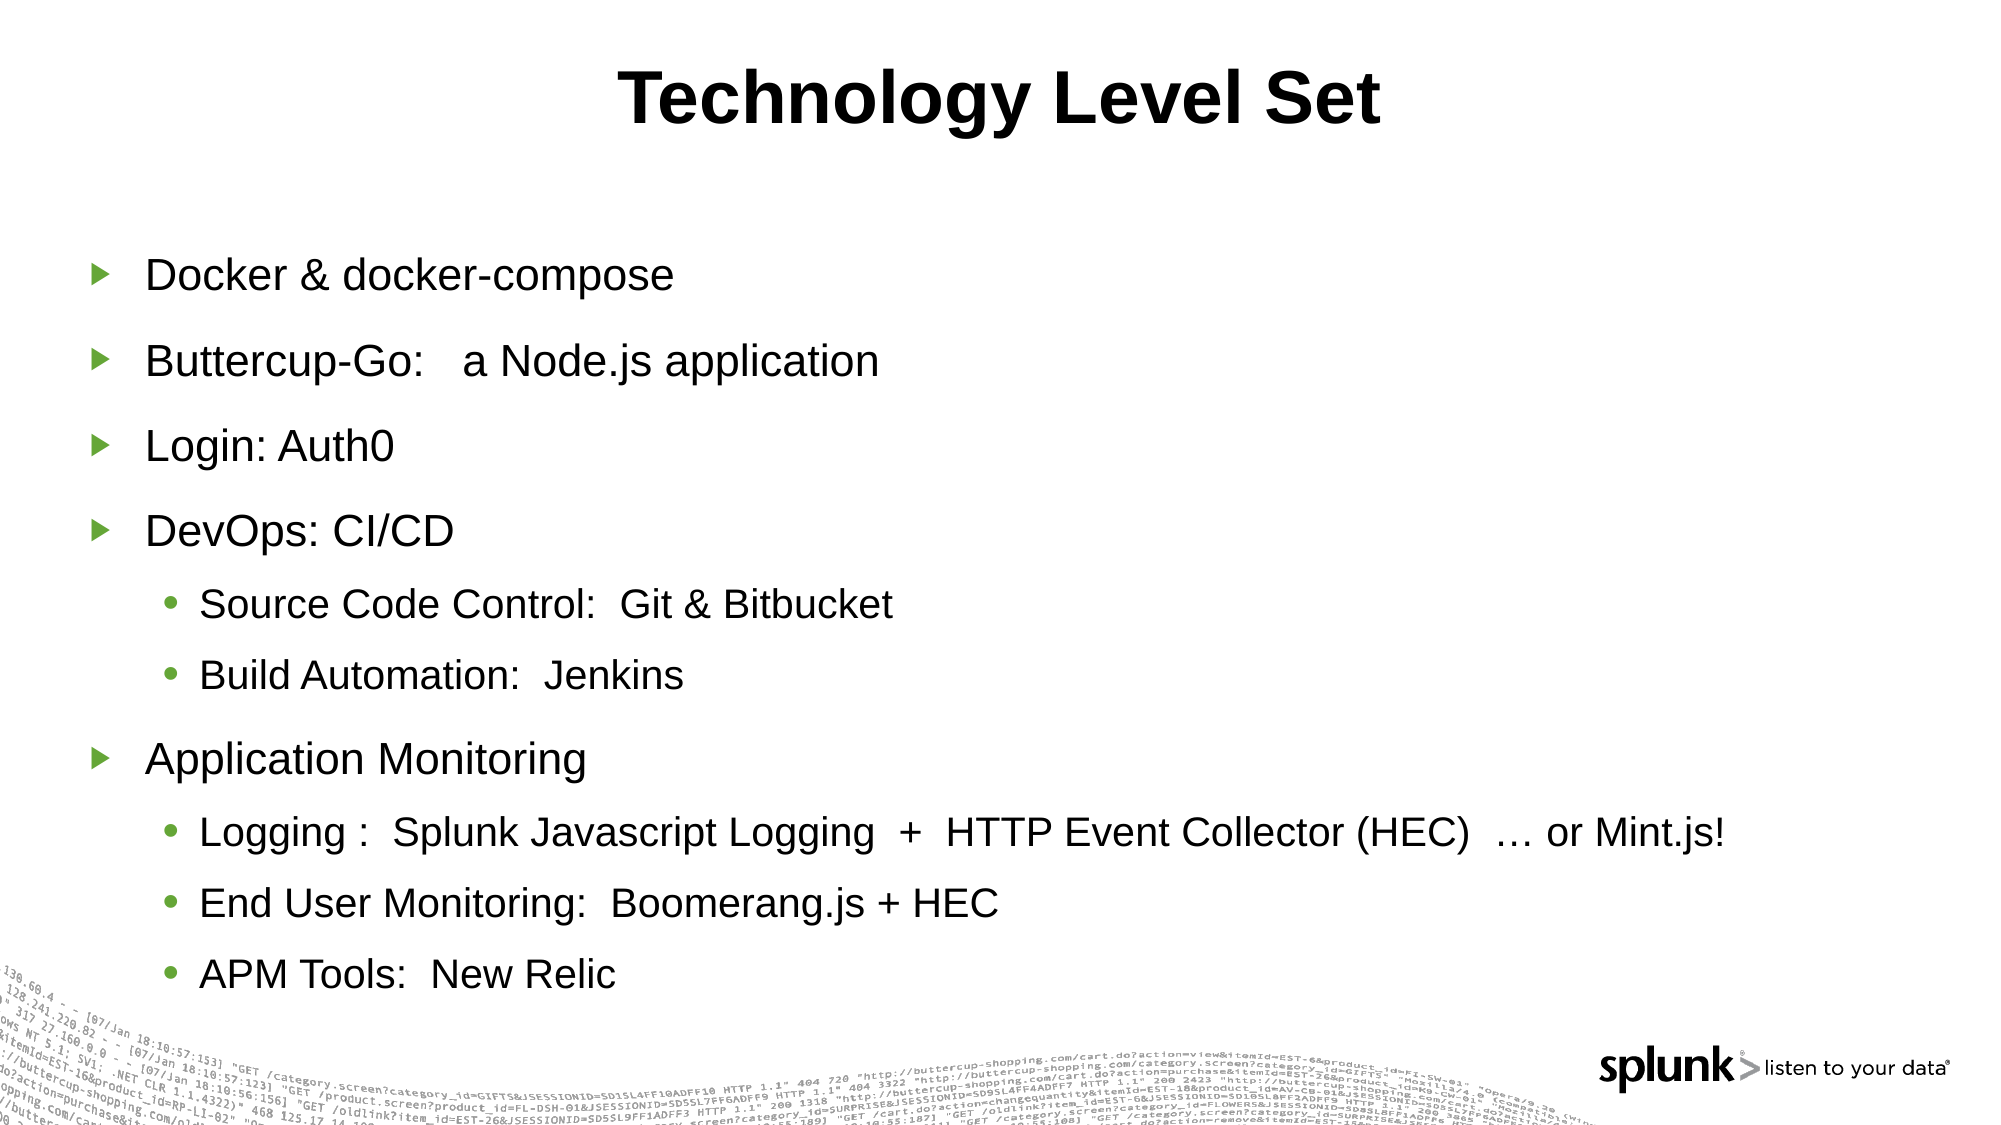

# Technology Level Set
Docker & docker-compose
Buttercup-Go:   a Node.js application
Login: Auth0
DevOps: CI/CD
Source Code Control:  Git & Bitbucket
Build Automation:  Jenkins
Application Monitoring
Logging :  Splunk Javascript Logging  +  HTTP Event Collector (HEC)  … or Mint.js!
End User Monitoring:  Boomerang.js + HEC
APM Tools:  New Relic